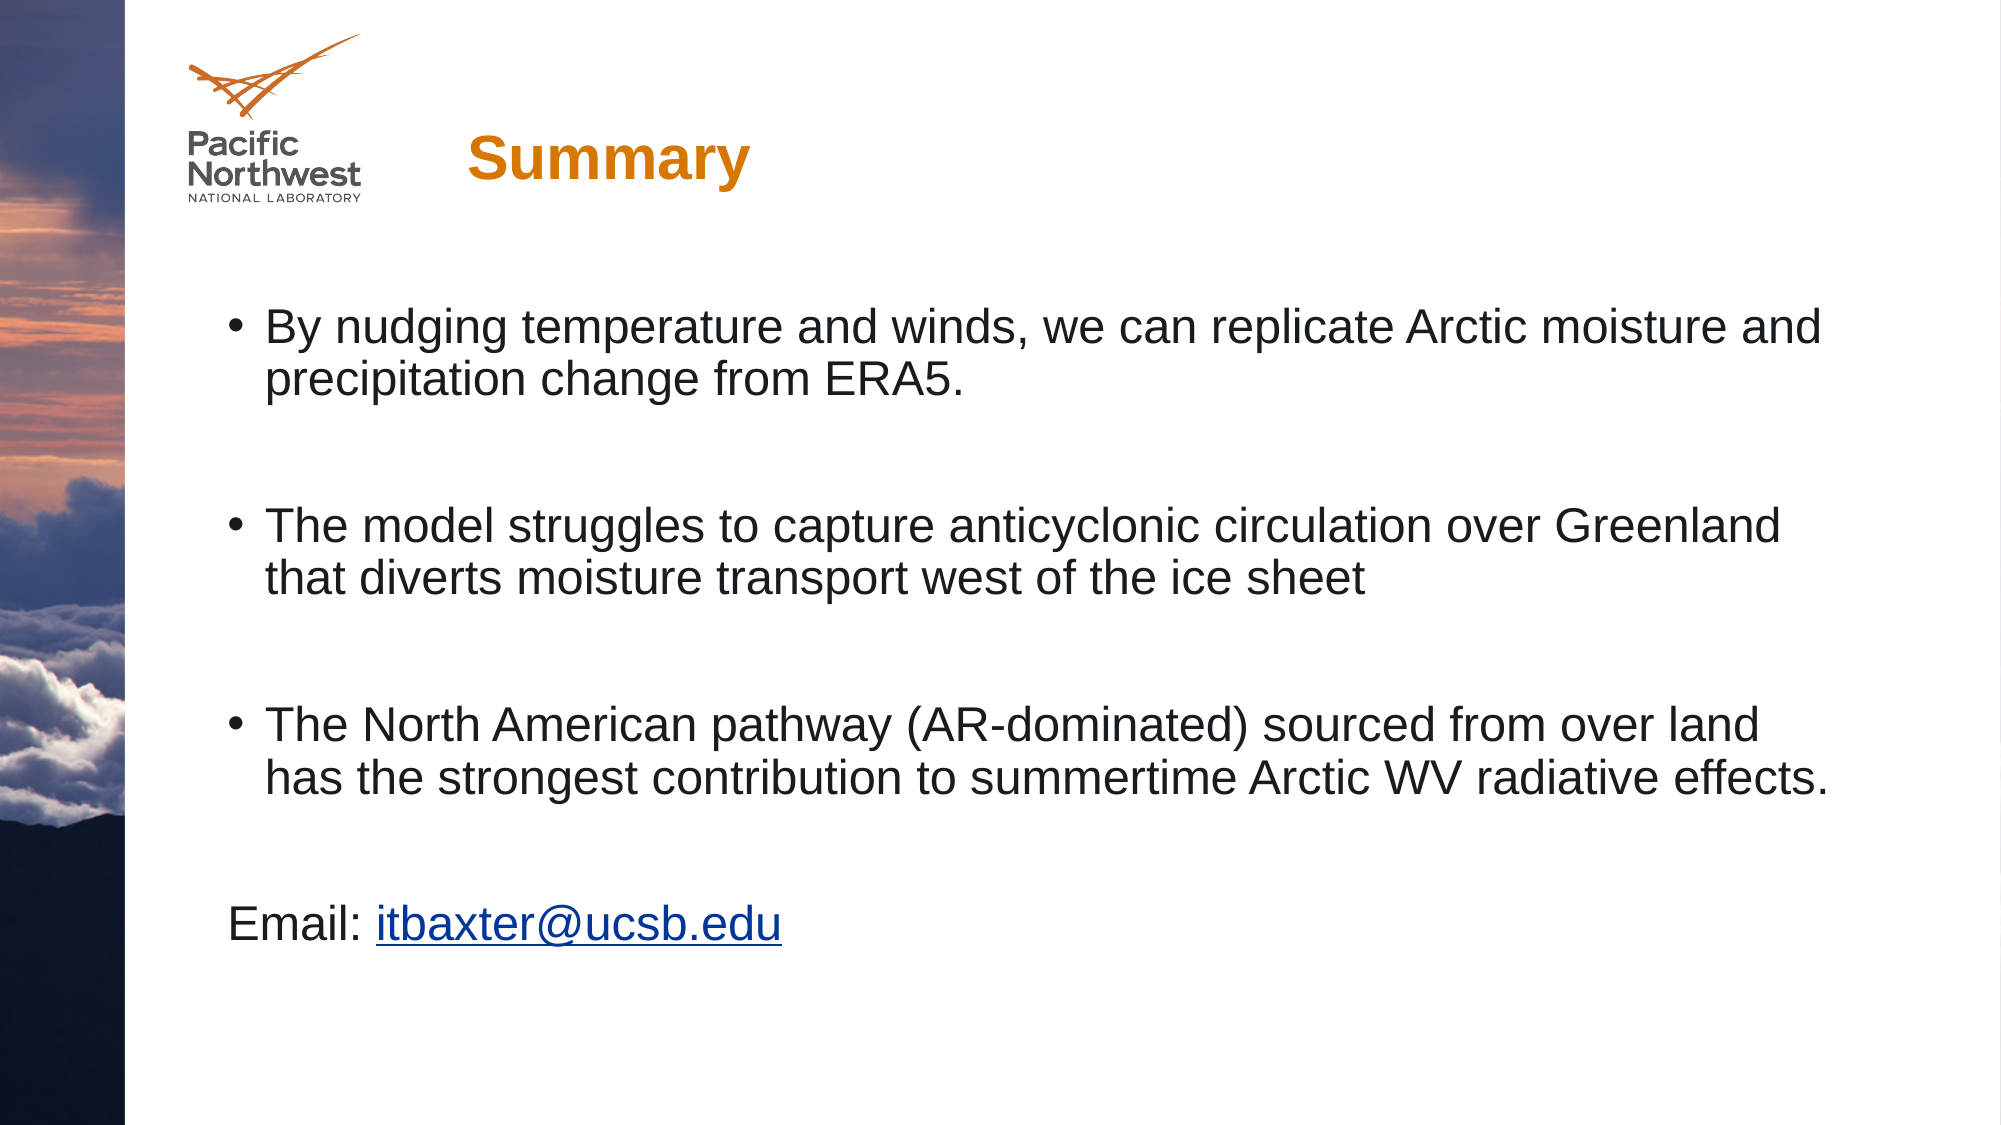

# Summary
By nudging temperature and winds, we can replicate Arctic moisture and precipitation change from ERA5.

The model struggles to capture anticyclonic circulation over Greenland that diverts moisture transport west of the ice sheet

The North American pathway (AR-dominated) sourced from over land has the strongest contribution to summertime Arctic WV radiative effects.

Email: itbaxter@ucsb.edu